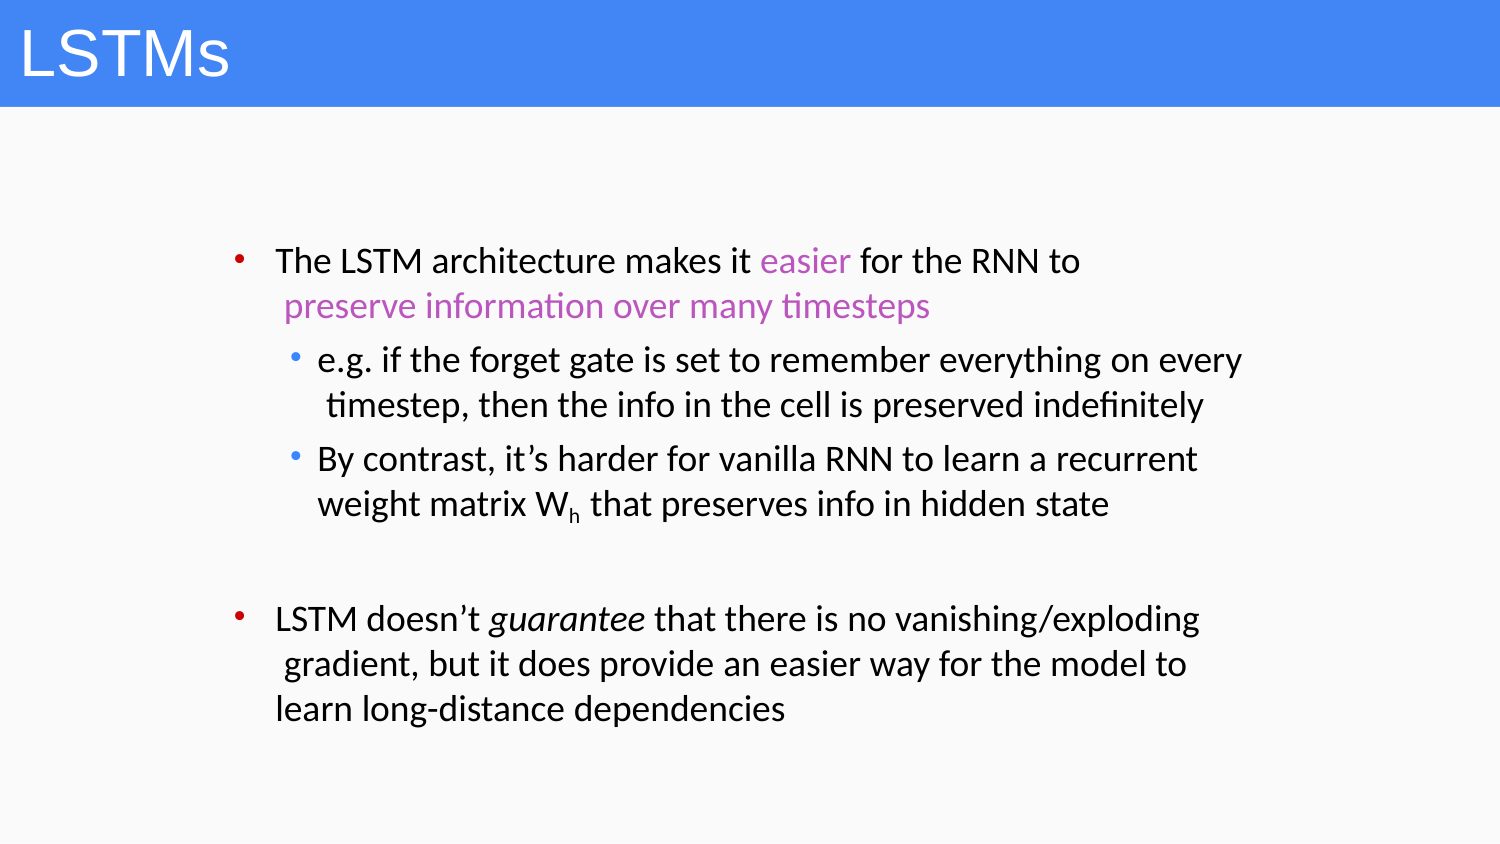

# LSTMs
The LSTM architecture makes it easier for the RNN to  preserve information over many timesteps
e.g. if the forget gate is set to remember everything on every  timestep, then the info in the cell is preserved indefinitely
By contrast, it’s harder for vanilla RNN to learn a recurrent
weight matrix Wh  that preserves info in hidden state

LSTM doesn’t guarantee that there is no vanishing/exploding  gradient, but it does provide an easier way for the model to  learn long-distance dependencies